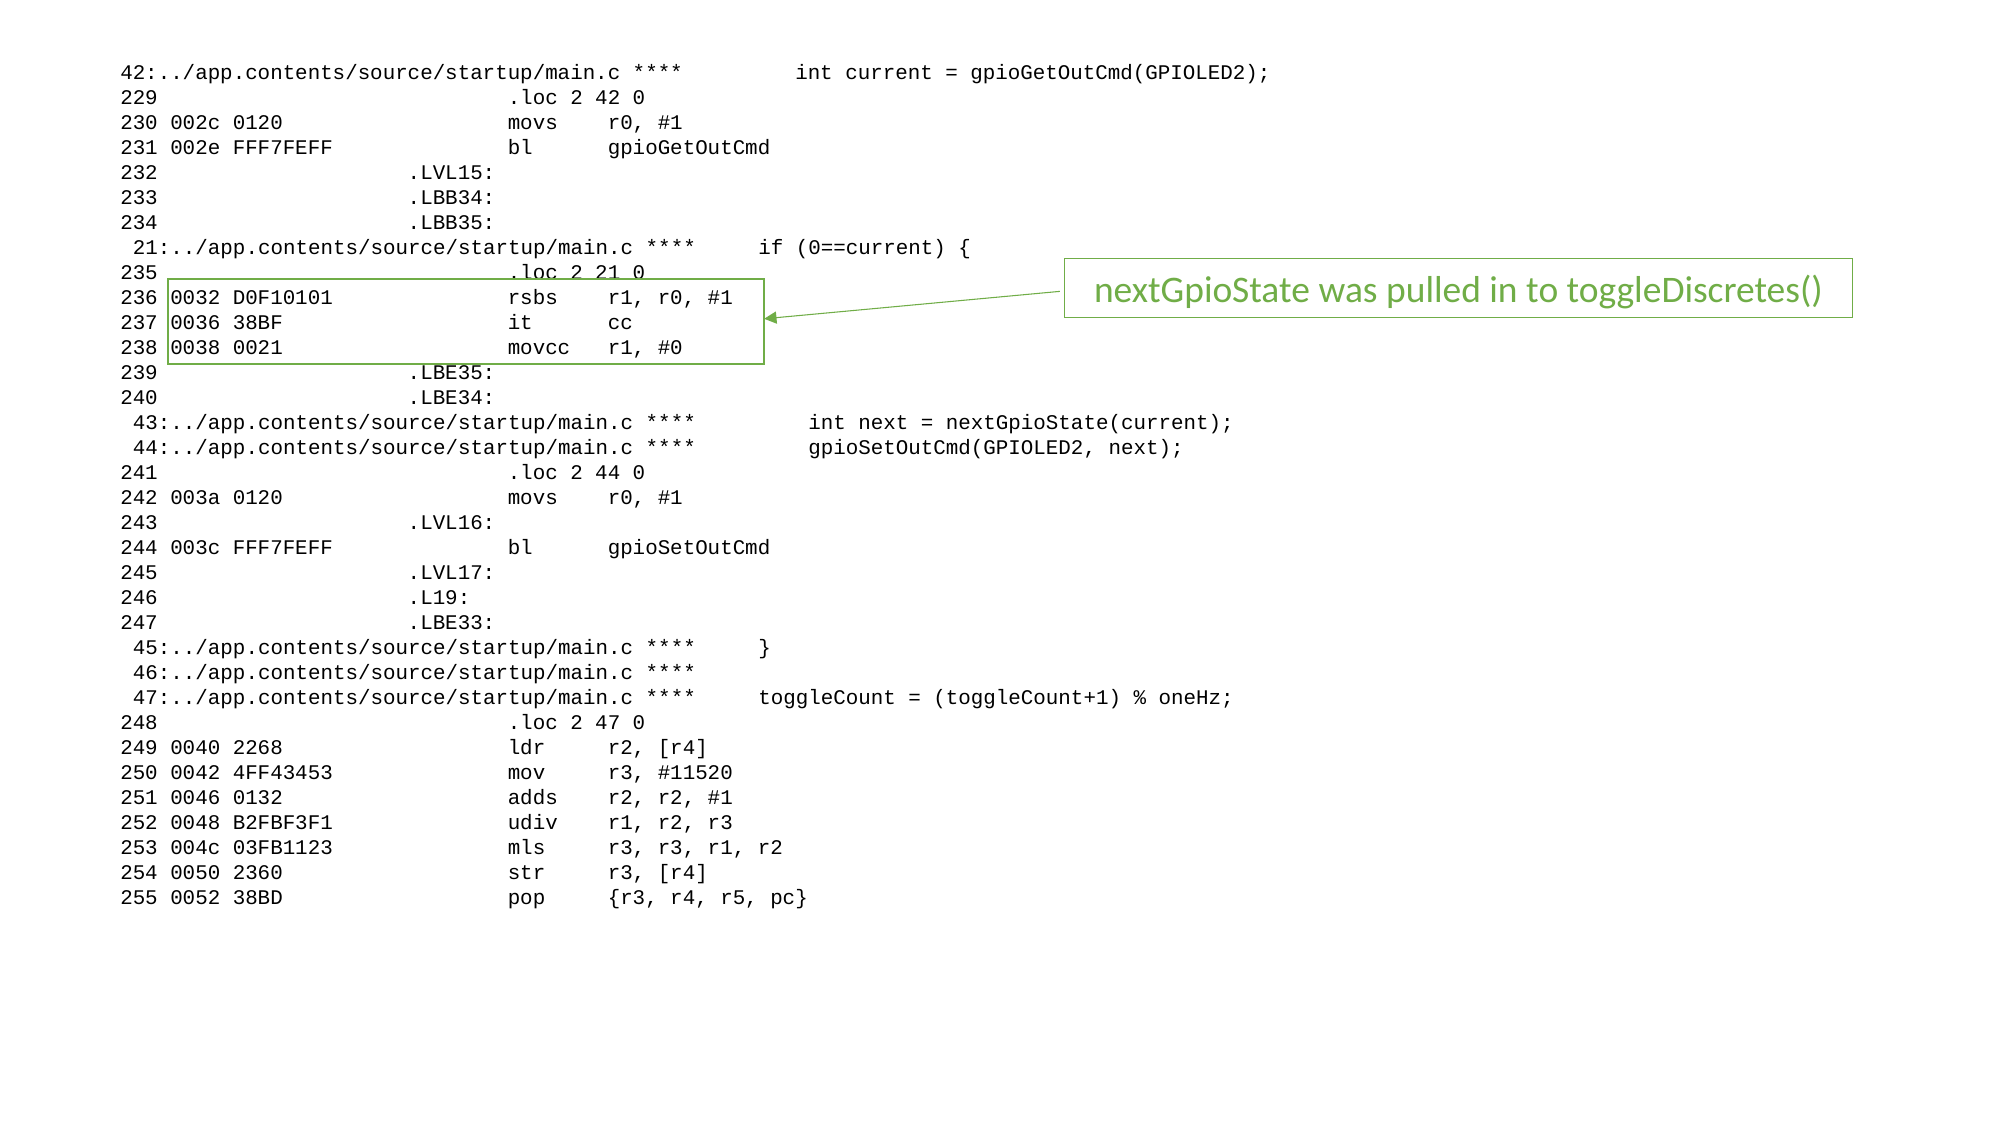

42:../app.contents/source/startup/main.c ****         int current = gpioGetOutCmd(GPIOLED2);
 229                            .loc 2 42 0
 230 002c 0120                  movs    r0, #1
 231 002e FFF7FEFF              bl      gpioGetOutCmd
 232                    .LVL15:
 233                    .LBB34:
 234                    .LBB35:
  21:../app.contents/source/startup/main.c ****     if (0==current) {
 235                            .loc 2 21 0
 236 0032 D0F10101              rsbs    r1, r0, #1
 237 0036 38BF                  it      cc
 238 0038 0021                  movcc   r1, #0
 239                    .LBE35:
 240                    .LBE34:
  43:../app.contents/source/startup/main.c ****         int next = nextGpioState(current);
  44:../app.contents/source/startup/main.c ****         gpioSetOutCmd(GPIOLED2, next);
 241                            .loc 2 44 0
 242 003a 0120                  movs    r0, #1
 243                    .LVL16:
 244 003c FFF7FEFF              bl      gpioSetOutCmd
 245                    .LVL17:
 246                    .L19:
 247                    .LBE33:
  45:../app.contents/source/startup/main.c ****     }
  46:../app.contents/source/startup/main.c ****
  47:../app.contents/source/startup/main.c ****     toggleCount = (toggleCount+1) % oneHz;
 248                            .loc 2 47 0
 249 0040 2268                  ldr     r2, [r4]
 250 0042 4FF43453              mov     r3, #11520
 251 0046 0132                  adds    r2, r2, #1
 252 0048 B2FBF3F1              udiv    r1, r2, r3
 253 004c 03FB1123              mls     r3, r3, r1, r2
 254 0050 2360                  str     r3, [r4]
 255 0052 38BD                  pop     {r3, r4, r5, pc}
nextGpioState was pulled in to toggleDiscretes()